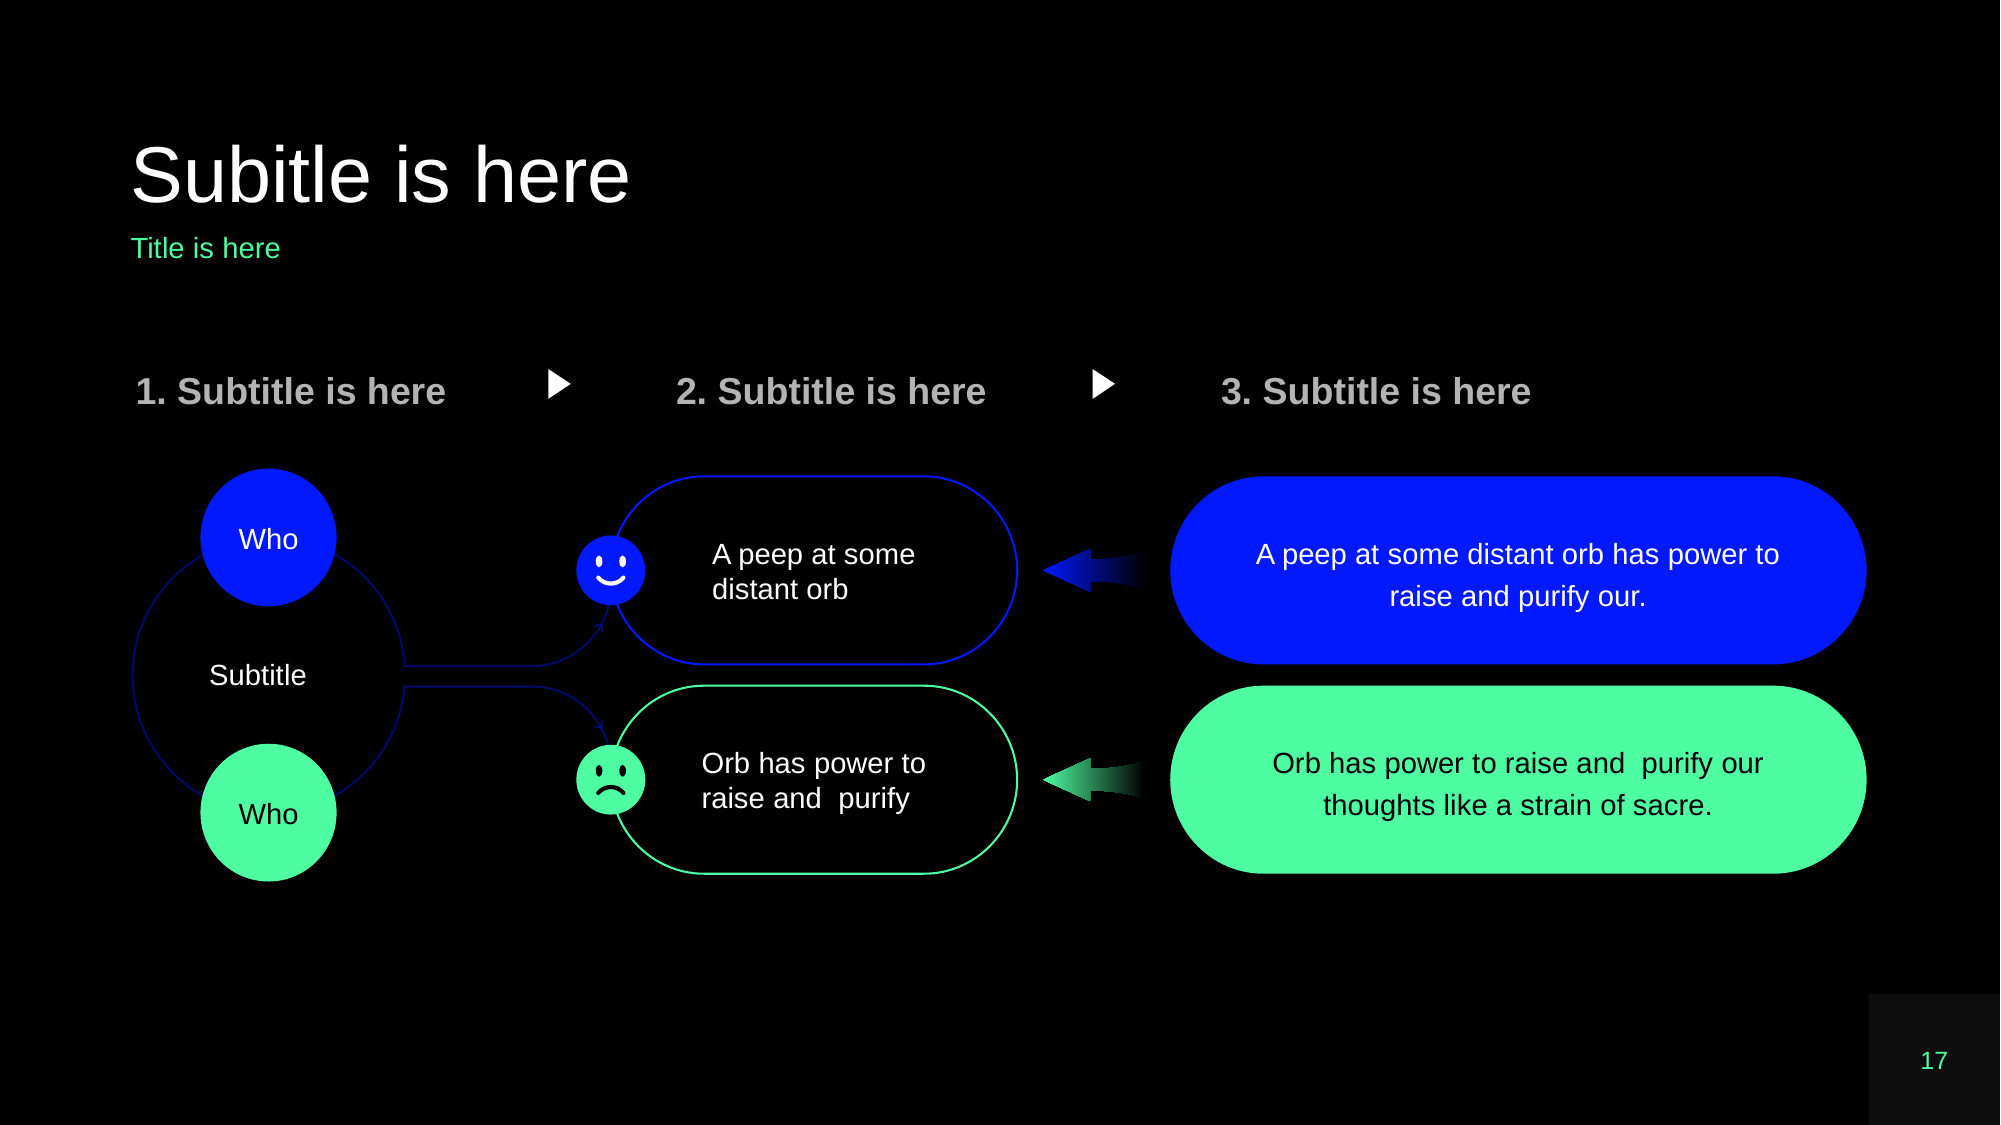

# Subitle is here
Title is here
1. Subtitle is here
2. Subtitle is here
3. Subtitle is here

Who
A peep at some distant orb
A peep at some distant orb has power to raise and purify our.

Subtitle
Orb has power to raise and  purify
Orb has power to raise and  purify our thoughts like a strain of sacre.

Who

17